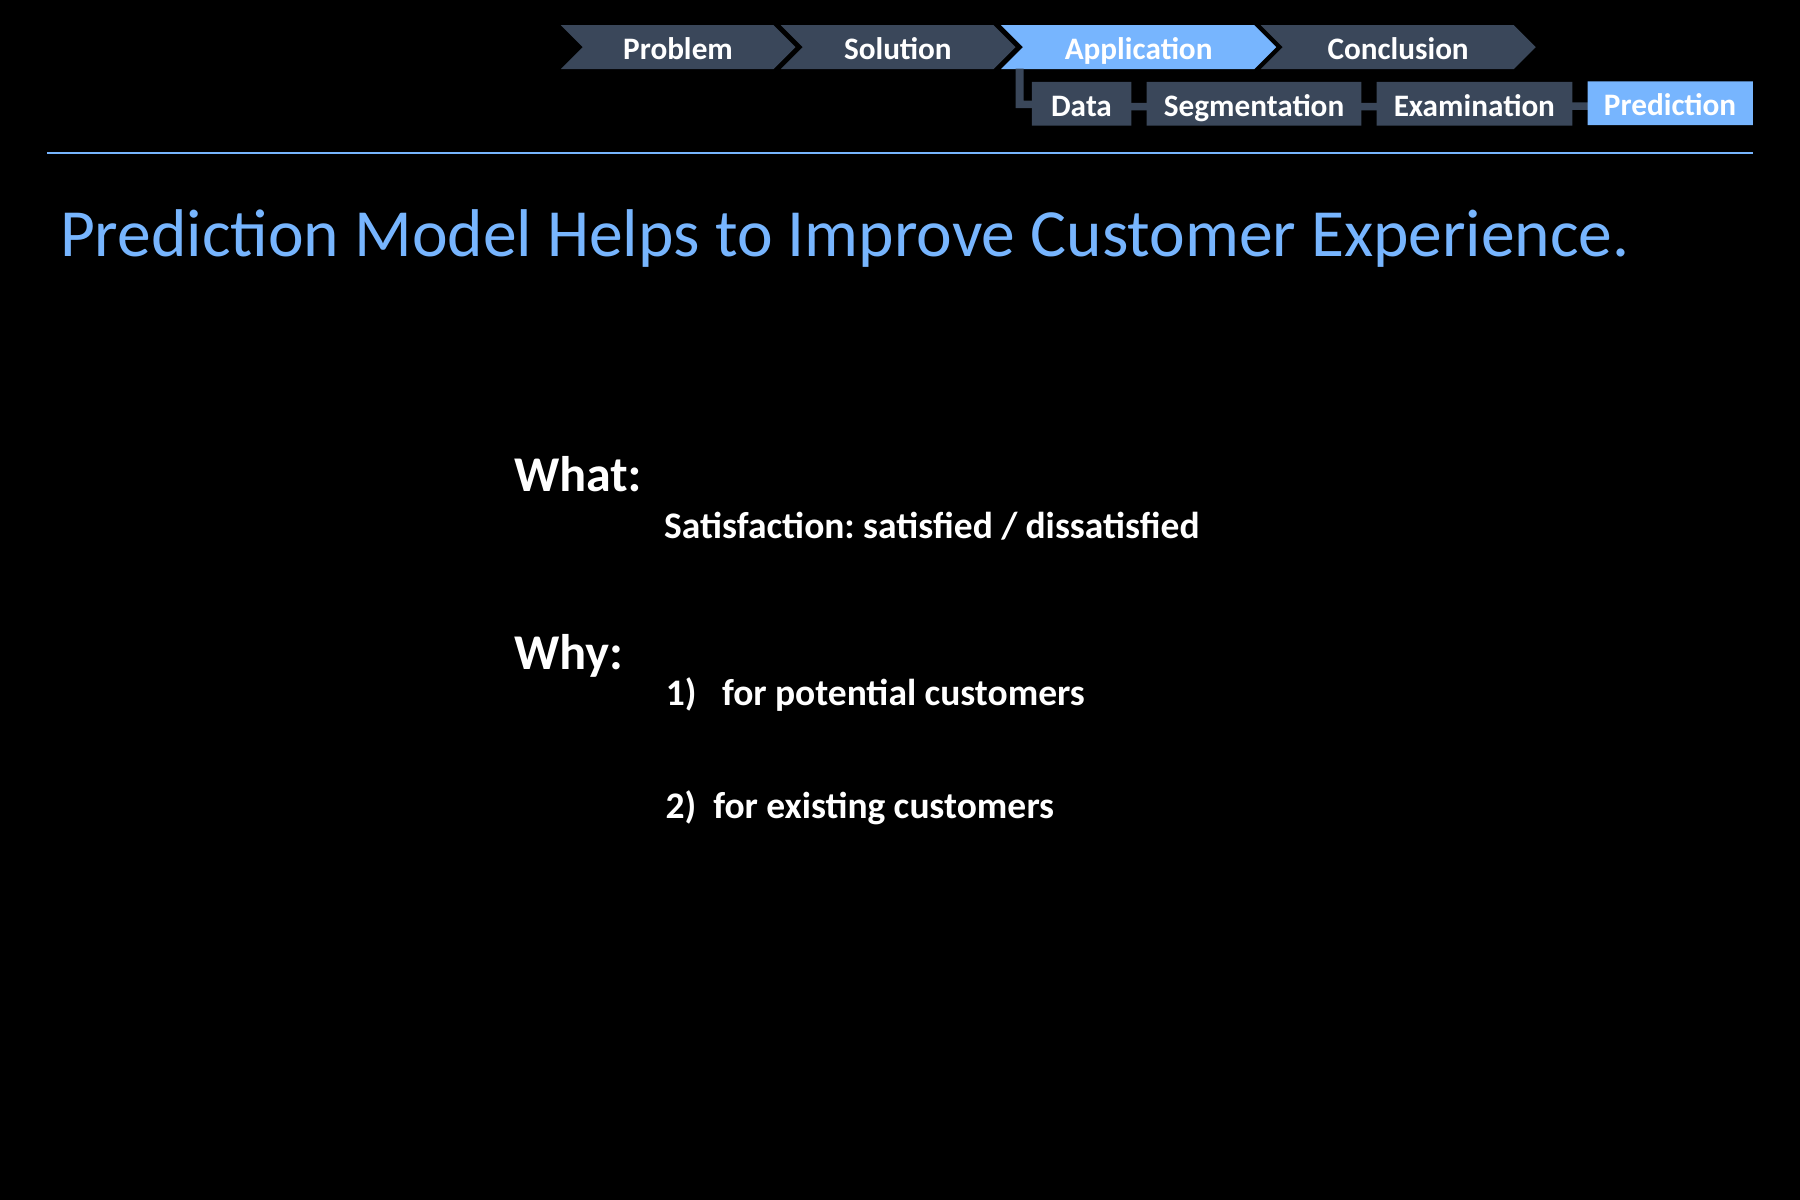

Problem
Conclusion
Solution
Application

Prediction
Segmentation
Examination
Data

Prediction Model Helps to Improve Customer Experience.
What:
	Satisfaction: satisfied / dissatisfied
Why:
for potential customers

2)  for existing customers